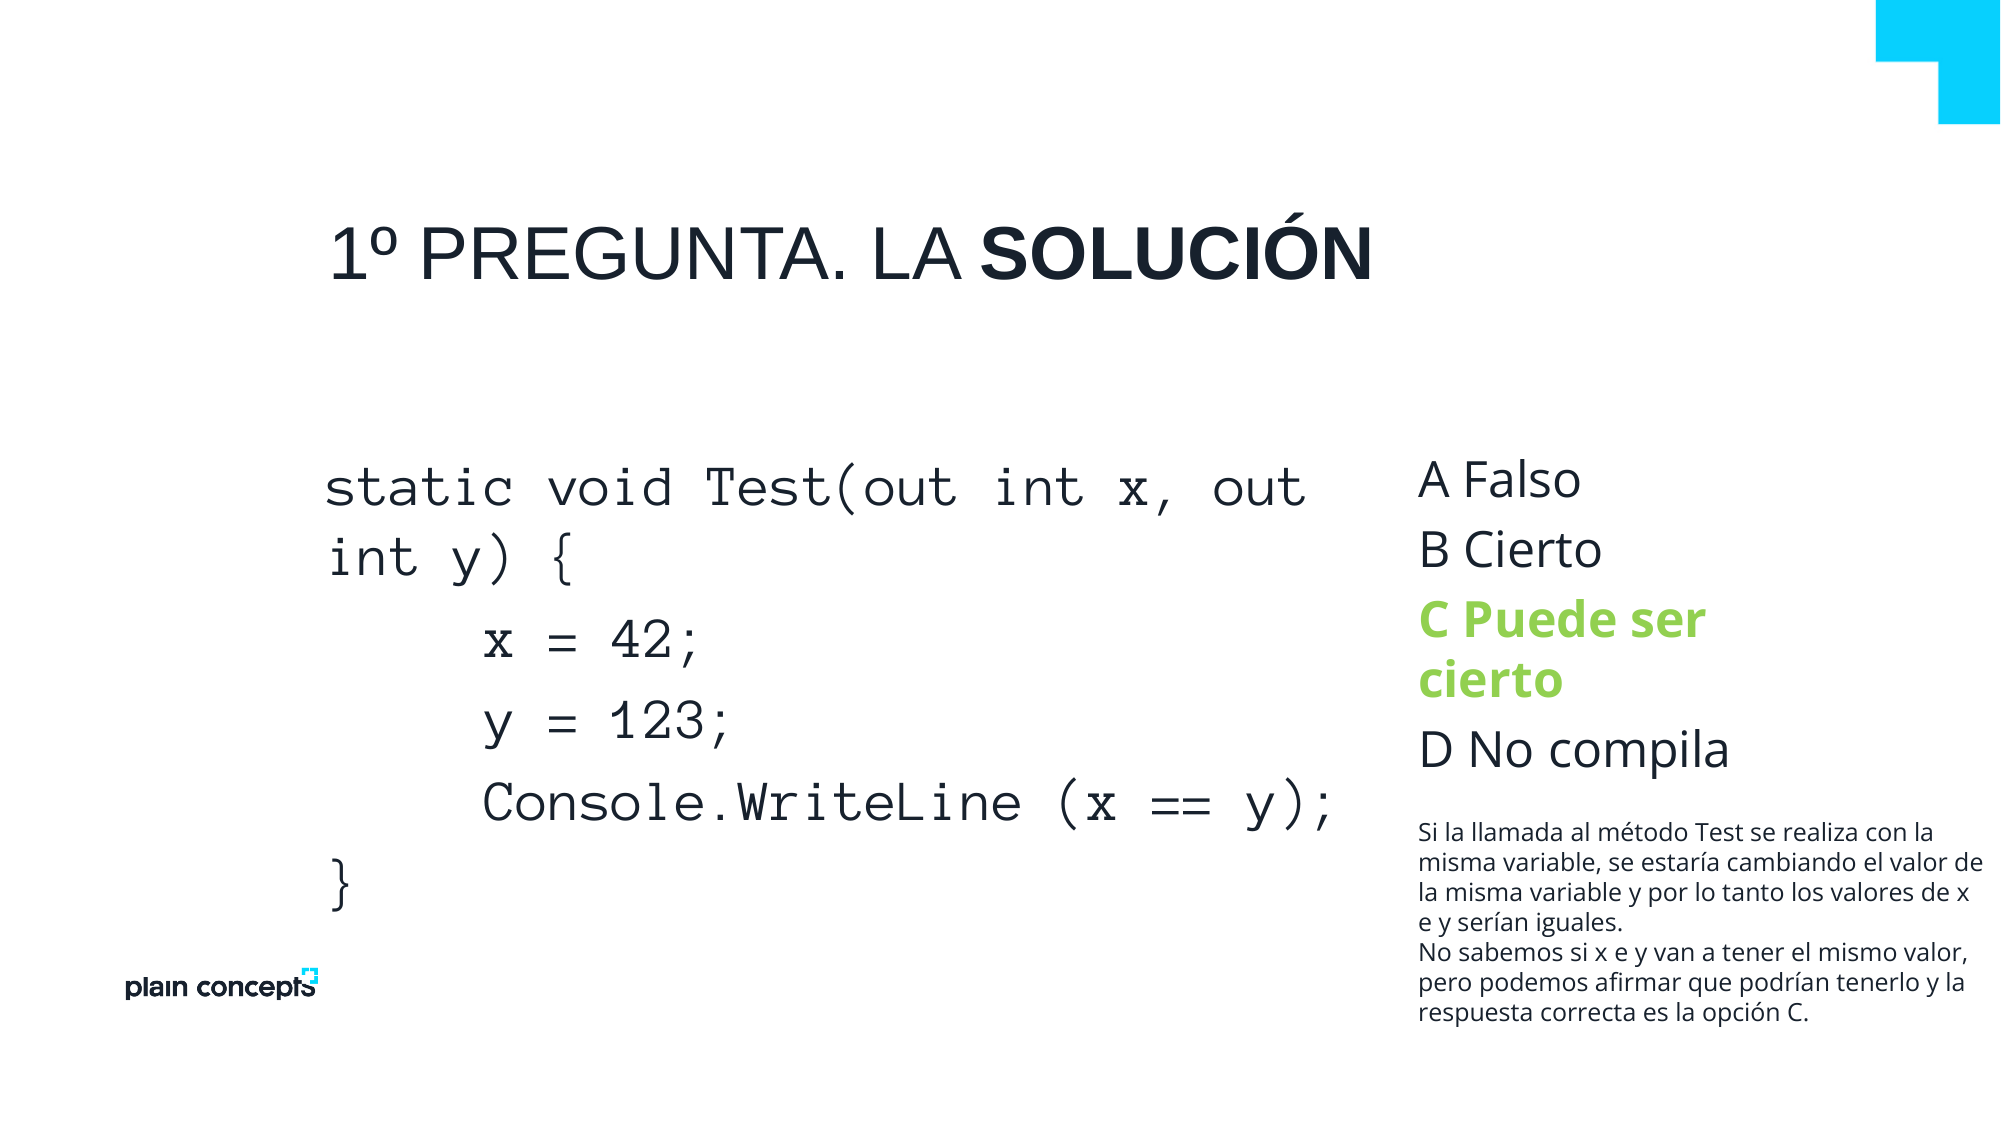

# 1º Pregunta. La solución
static void Test(out int x, out int y) {
     x = 42;
     y = 123;
     Console.WriteLine (x == y);
}
A Falso
B Cierto
C Puede ser cierto
D No compila
Si la llamada al método Test se realiza con la misma variable, se estaría cambiando el valor de la misma variable y por lo tanto los valores de x e y serían iguales.
No sabemos si x e y van a tener el mismo valor, pero podemos afirmar que podrían tenerlo y la respuesta correcta es la opción C.